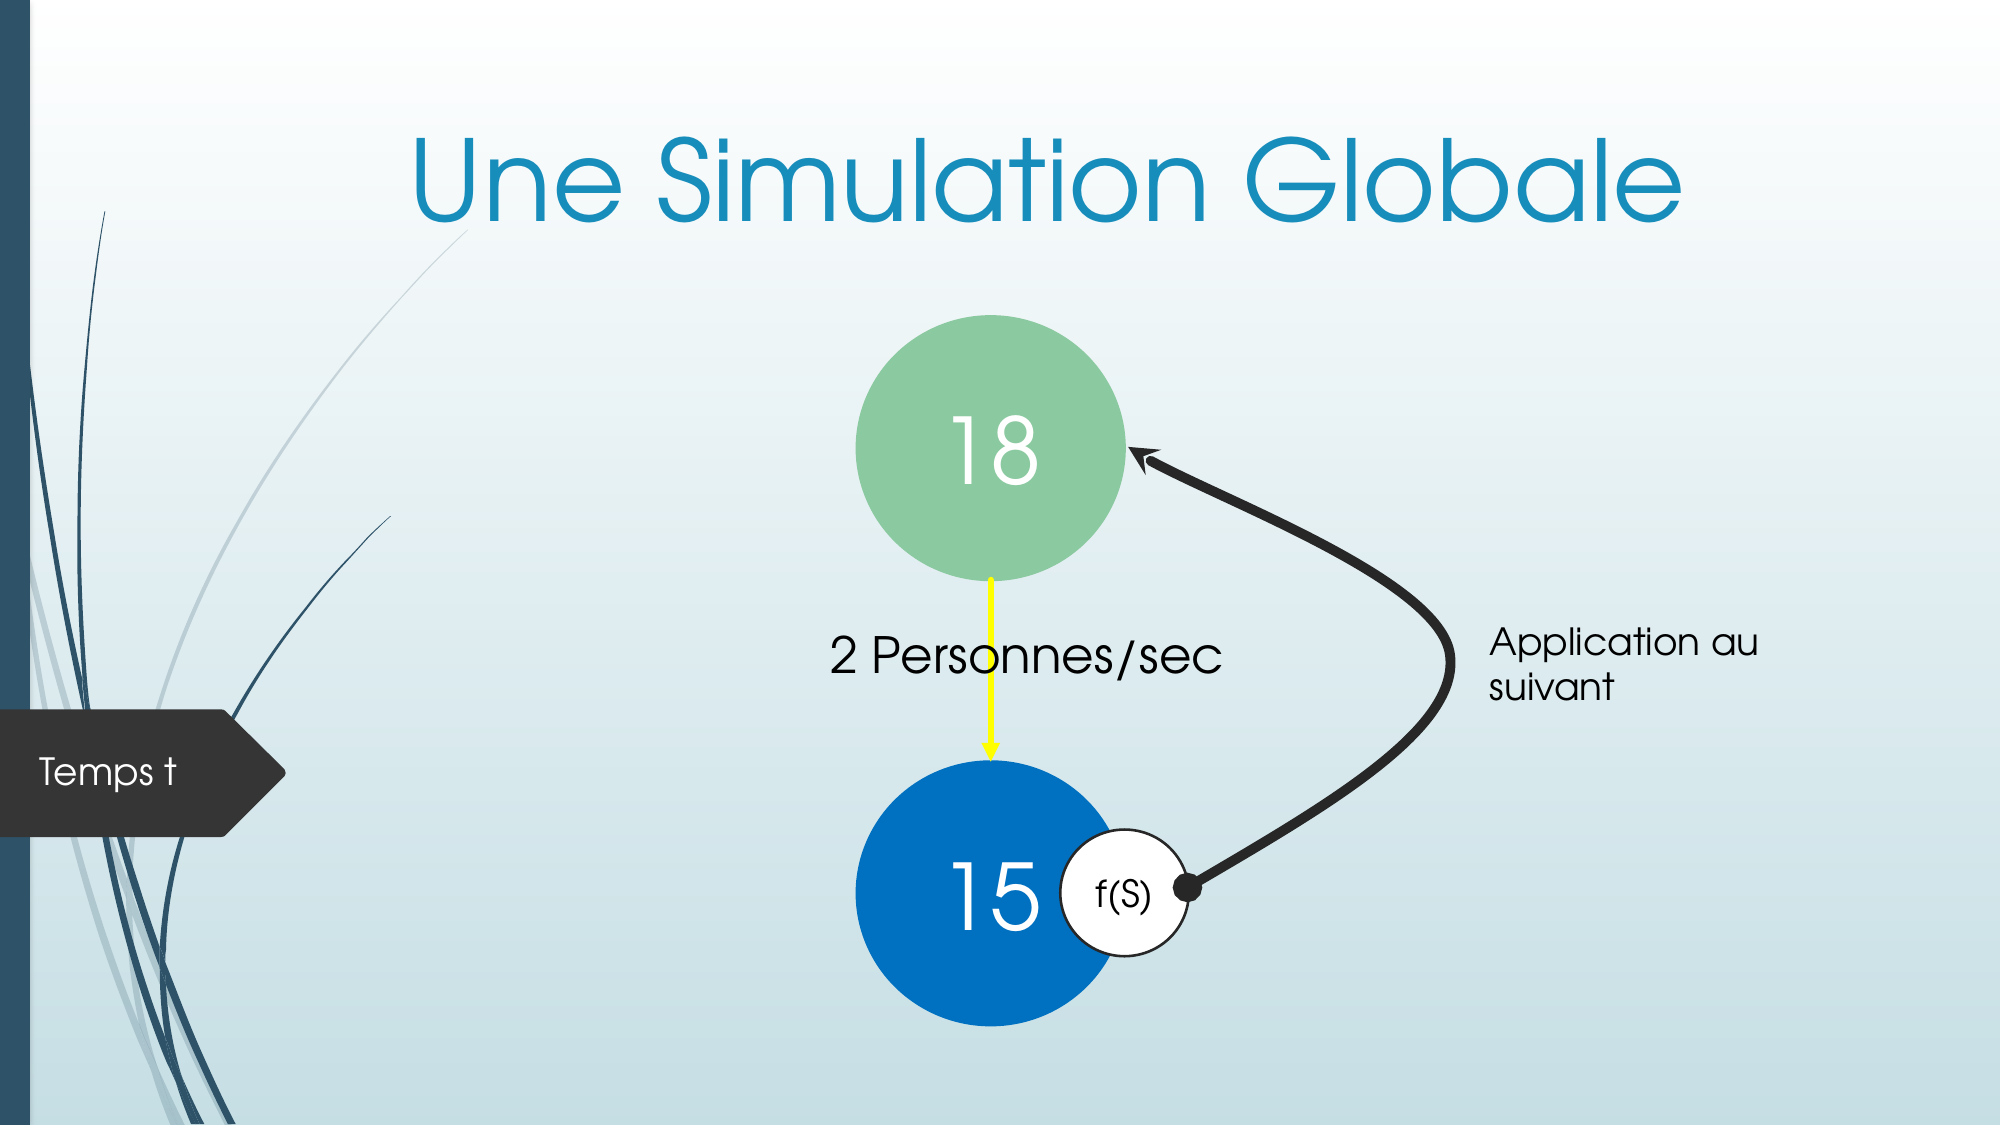

Une Simulation Globale

18
15

Application au suivant
2 Personnes/sec
Temps t
f(S)